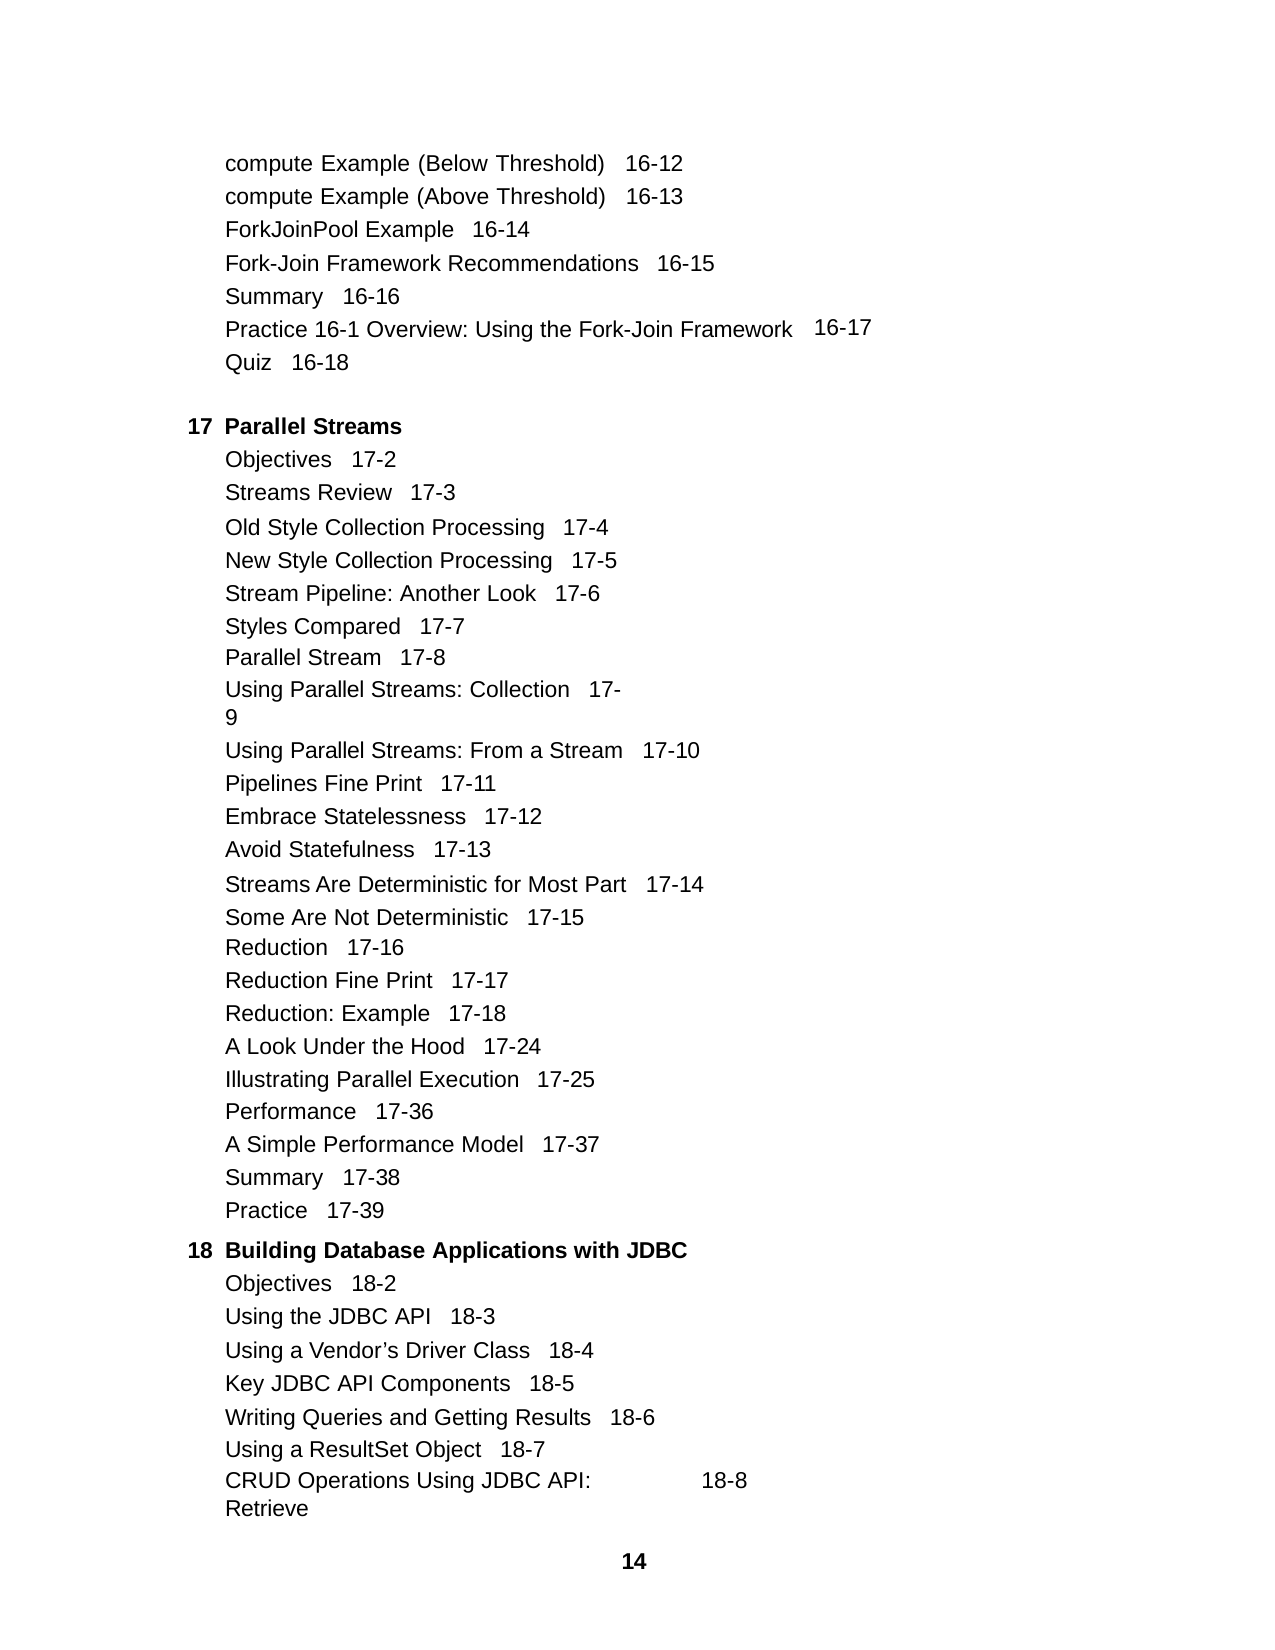

compute Example (Below Threshold)  16-12 compute Example (Above Threshold)  16-13 ForkJoinPool Example  16-14
Fork-Join Framework Recommendations  16-15 Summary  16-16
Practice 16-1 Overview: Using the Fork-Join Framework Quiz  16-18
16-17
17 Parallel Streams
Objectives  17-2
Streams Review  17-3
Old Style Collection Processing  17-4 New Style Collection Processing  17-5 Stream Pipeline: Another Look  17-6 Styles Compared  17-7
Parallel Stream  17-8
Using Parallel Streams: Collection  17-9
Using Parallel Streams: From a Stream  17-10 Pipelines Fine Print  17-11
Embrace Statelessness  17-12
Avoid Statefulness  17-13
Streams Are Deterministic for Most Part  17-14 Some Are Not Deterministic  17-15
Reduction  17-16
Reduction Fine Print  17-17 Reduction: Example  17-18
A Look Under the Hood  17-24 Illustrating Parallel Execution  17-25 Performance  17-36
A Simple Performance Model  17-37 Summary  17-38
Practice  17-39
18 Building Database Applications with JDBC
Objectives  18-2
Using the JDBC API  18-3
Using a Vendor’s Driver Class  18-4 Key JDBC API Components  18-5
Writing Queries and Getting Results  18-6 Using a ResultSet Object  18-7
CRUD Operations Using JDBC API: Retrieve
18-8
14